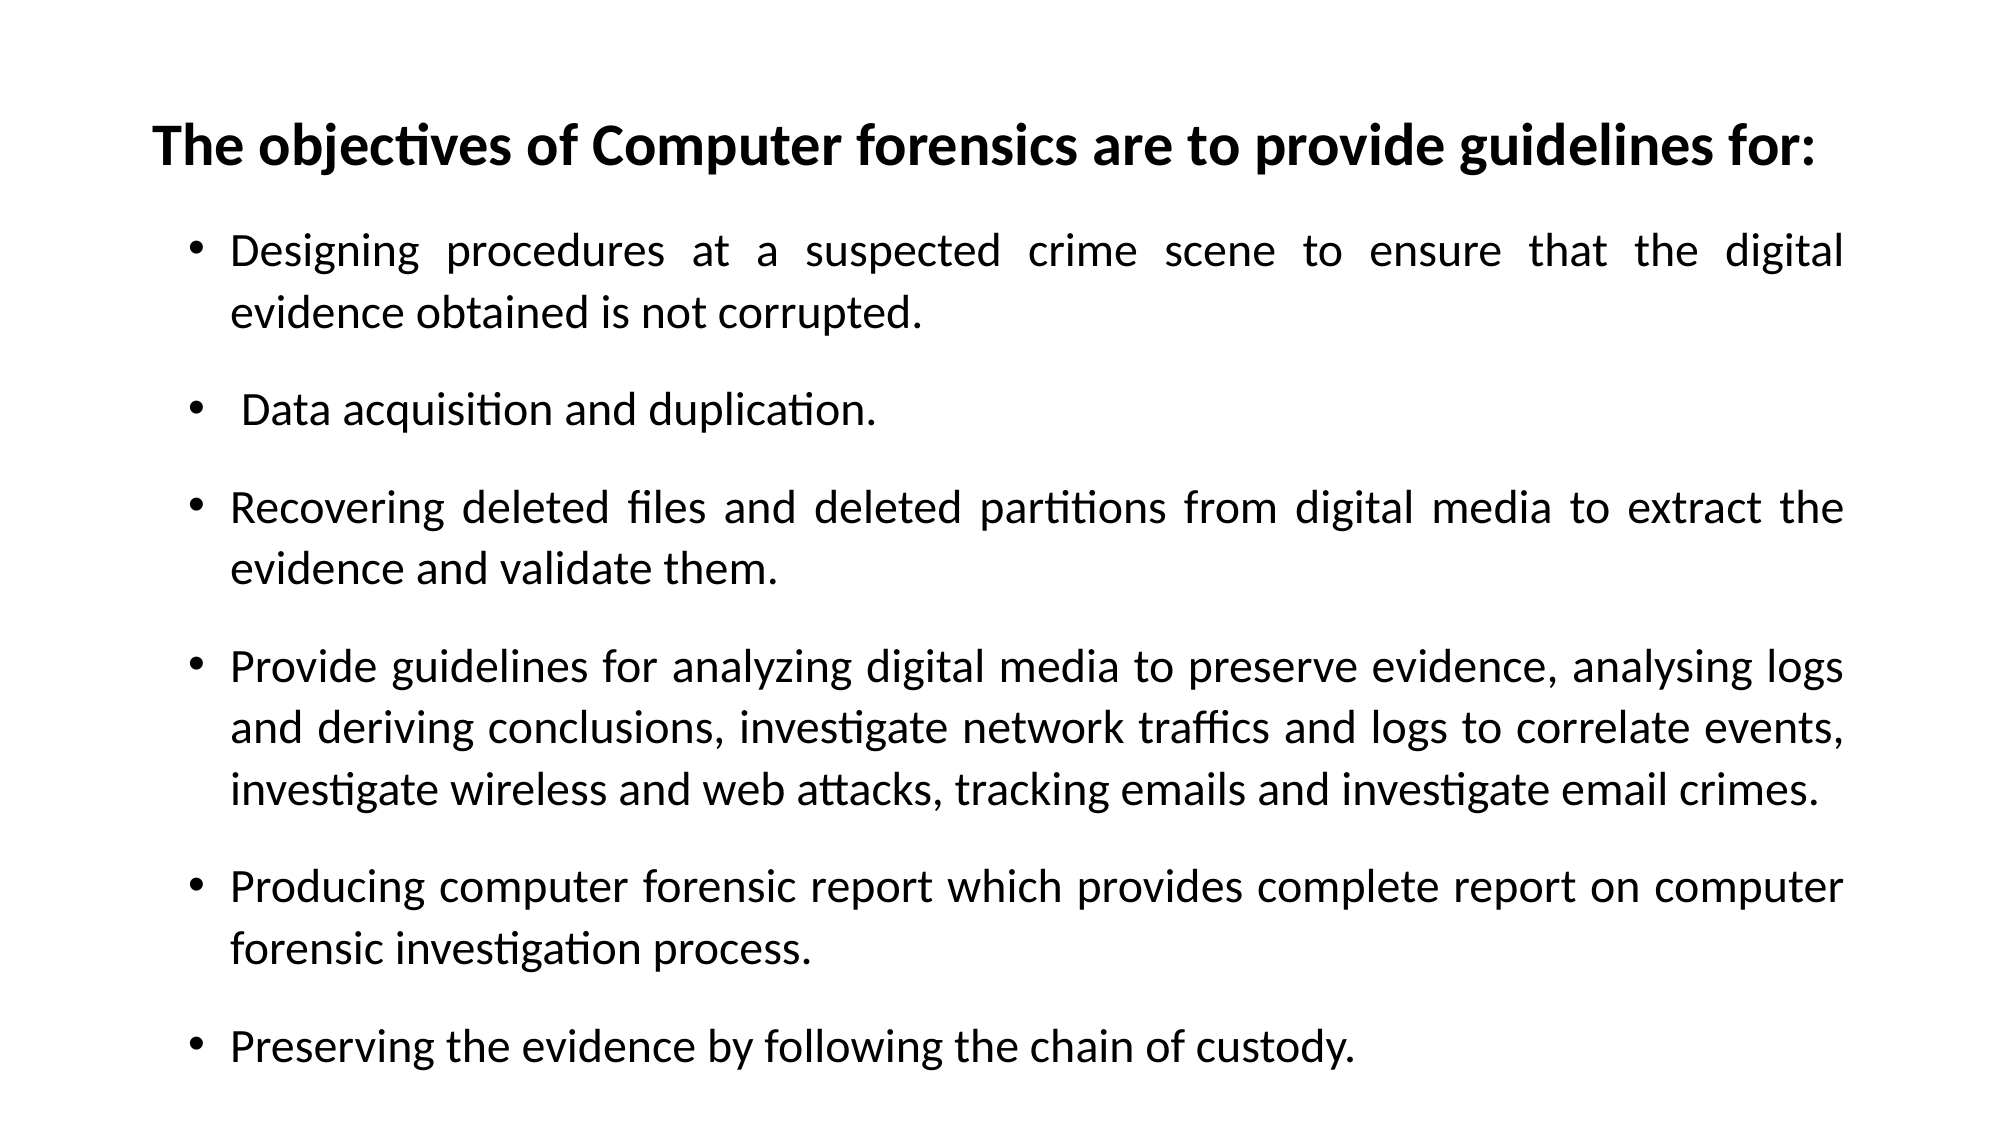

# The objectives of Computer forensics are to provide guidelines for:
Designing procedures at a suspected crime scene to ensure that the digital evidence obtained is not corrupted.
 Data acquisition and duplication.
Recovering deleted files and deleted partitions from digital media to extract the evidence and validate them.
Provide guidelines for analyzing digital media to preserve evidence, analysing logs and deriving conclusions, investigate network traffics and logs to correlate events, investigate wireless and web attacks, tracking emails and investigate email crimes.
Producing computer forensic report which provides complete report on computer forensic investigation process.
Preserving the evidence by following the chain of custody.